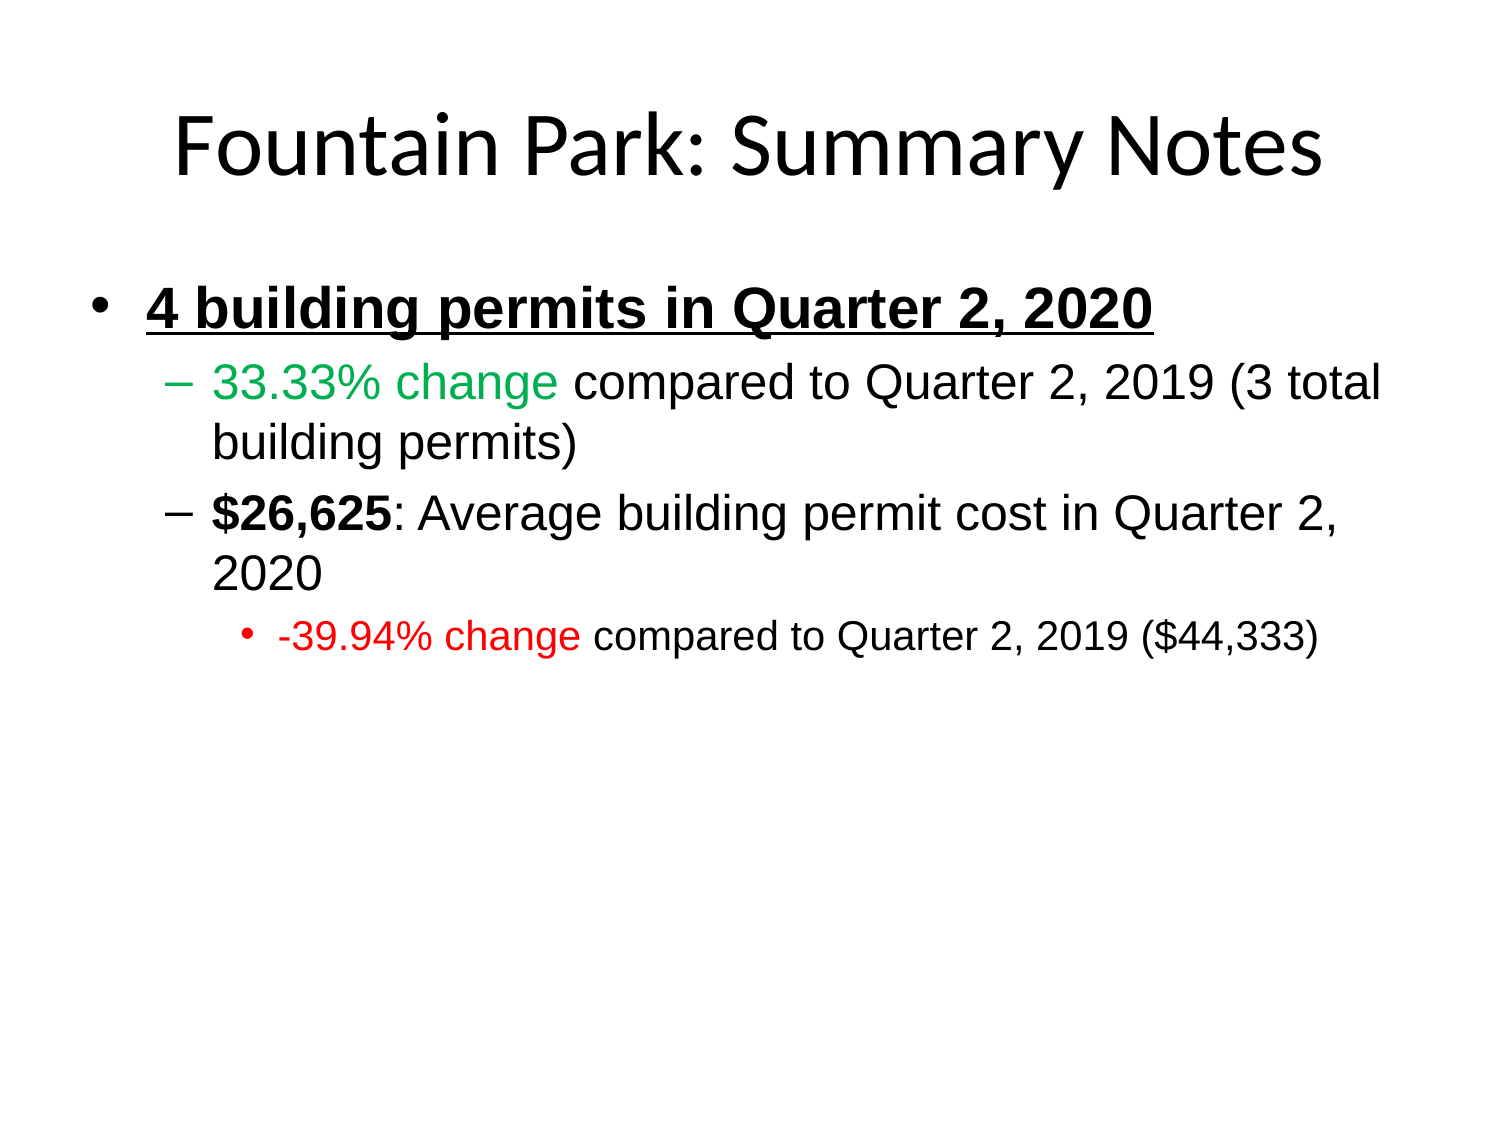

# Fountain Park: Summary Notes
4 building permits in Quarter 2, 2020
33.33% change compared to Quarter 2, 2019 (3 total building permits)
$26,625: Average building permit cost in Quarter 2, 2020
-39.94% change compared to Quarter 2, 2019 ($44,333)